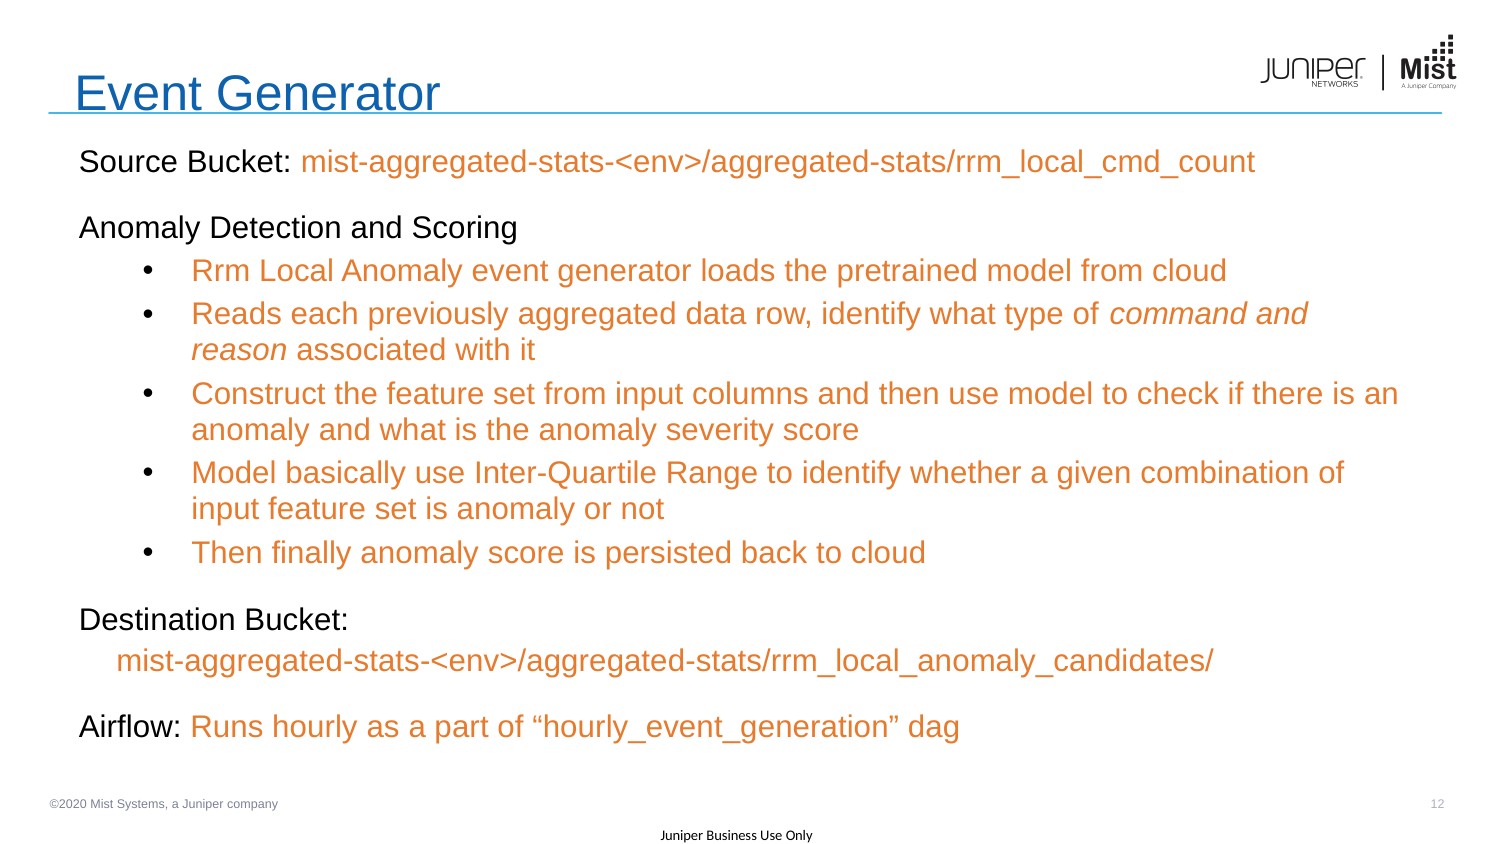

# Event Generator
Source Bucket: mist-aggregated-stats-<env>/aggregated-stats/rrm_local_cmd_count
Anomaly Detection and Scoring
Rrm Local Anomaly event generator loads the pretrained model from cloud
Reads each previously aggregated data row, identify what type of command and reason associated with it
Construct the feature set from input columns and then use model to check if there is an anomaly and what is the anomaly severity score
Model basically use Inter-Quartile Range to identify whether a given combination of input feature set is anomaly or not
Then finally anomaly score is persisted back to cloud
Destination Bucket: mist-aggregated-stats-<env>/aggregated-stats/rrm_local_anomaly_candidates/
Airflow: Runs hourly as a part of “hourly_event_generation” dag